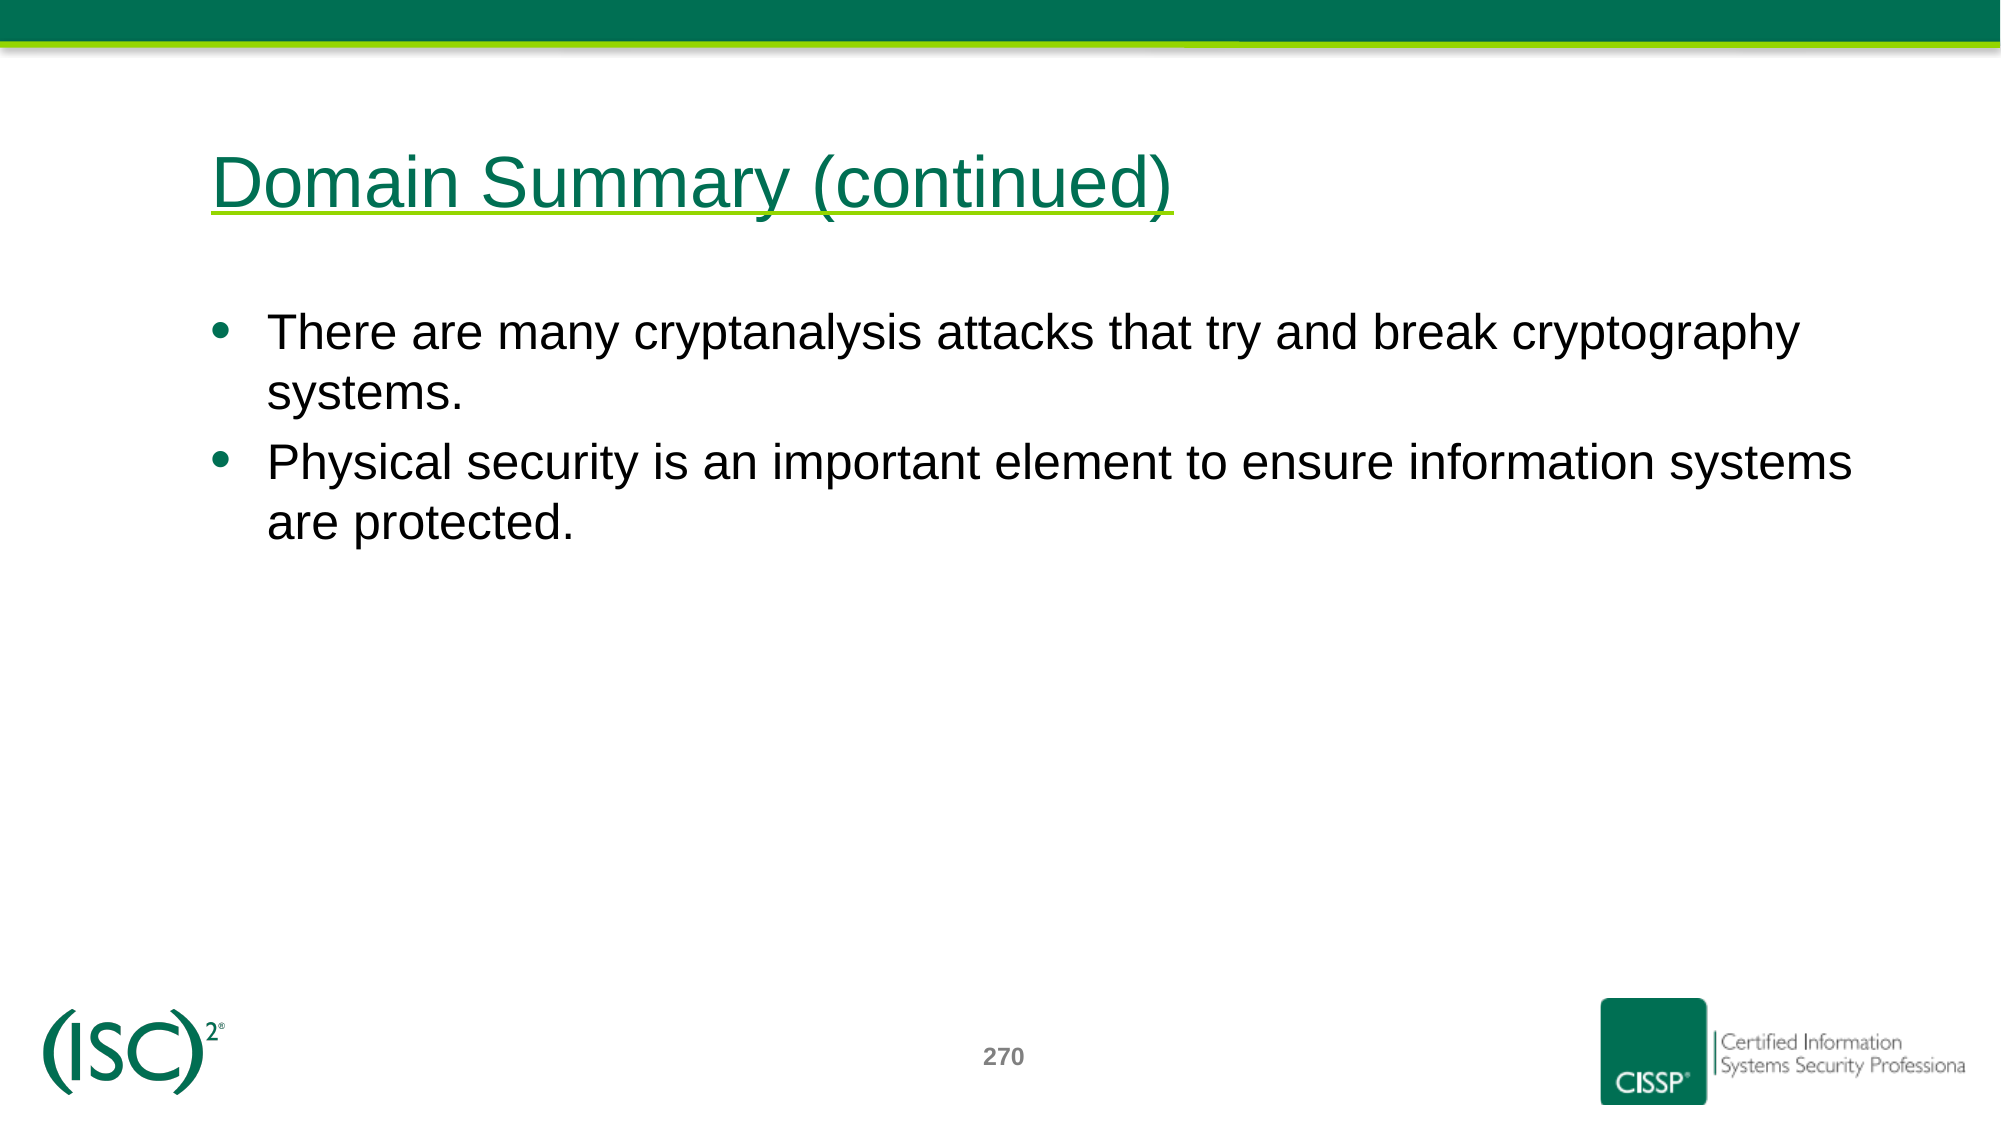

# Domain Summary (continued)
There are many cryptanalysis attacks that try and break cryptography systems.
Physical security is an important element to ensure information systems are protected.